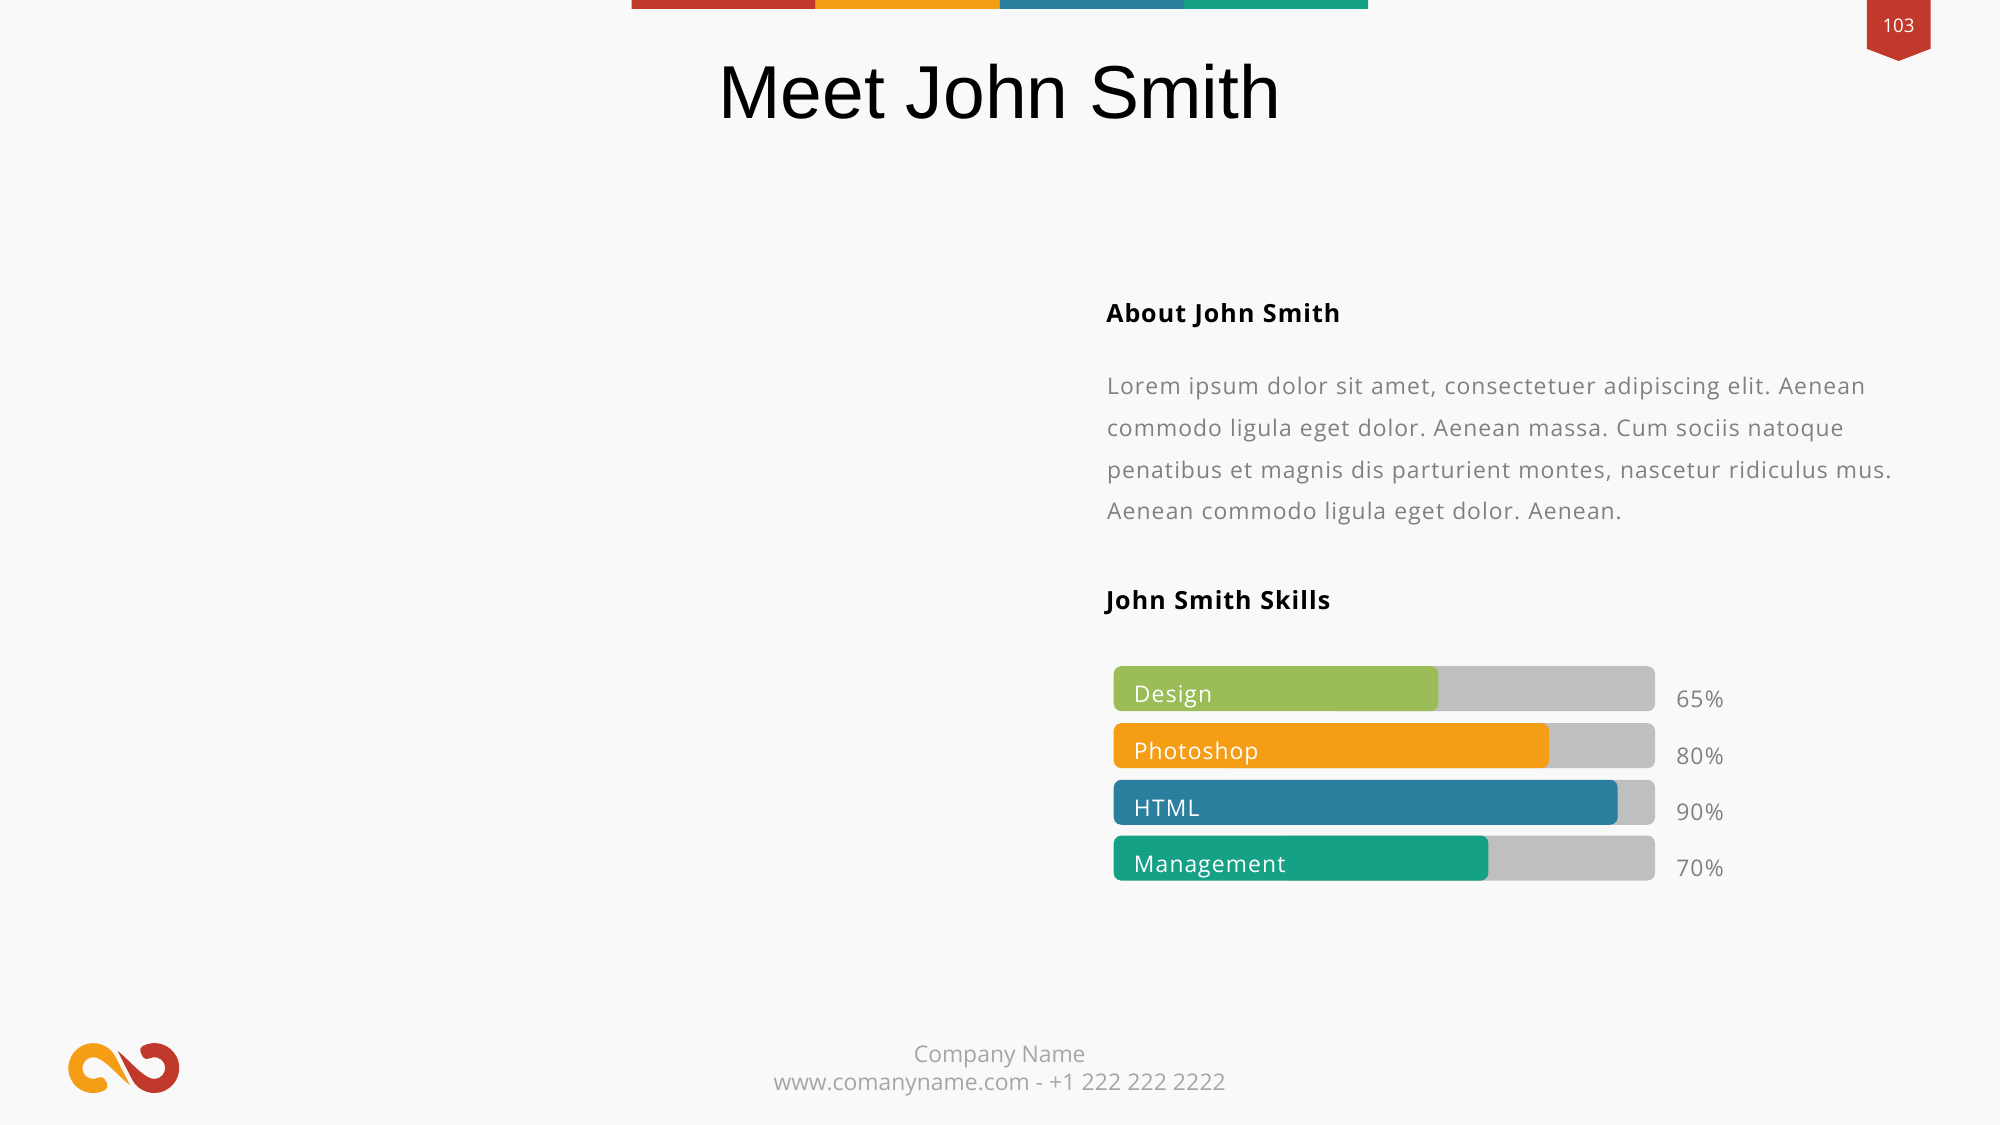

Meet John Smith

About John Smith
Lorem ipsum dolor sit amet, consectetuer adipiscing elit. Aenean commodo ligula eget dolor. Aenean massa. Cum sociis natoque penatibus et magnis dis parturient montes, nascetur ridiculus mus. Aenean commodo ligula eget dolor. Aenean.
John Smith Skills
65%
Design

80%
Photoshop

90%
HTML

70%
Management